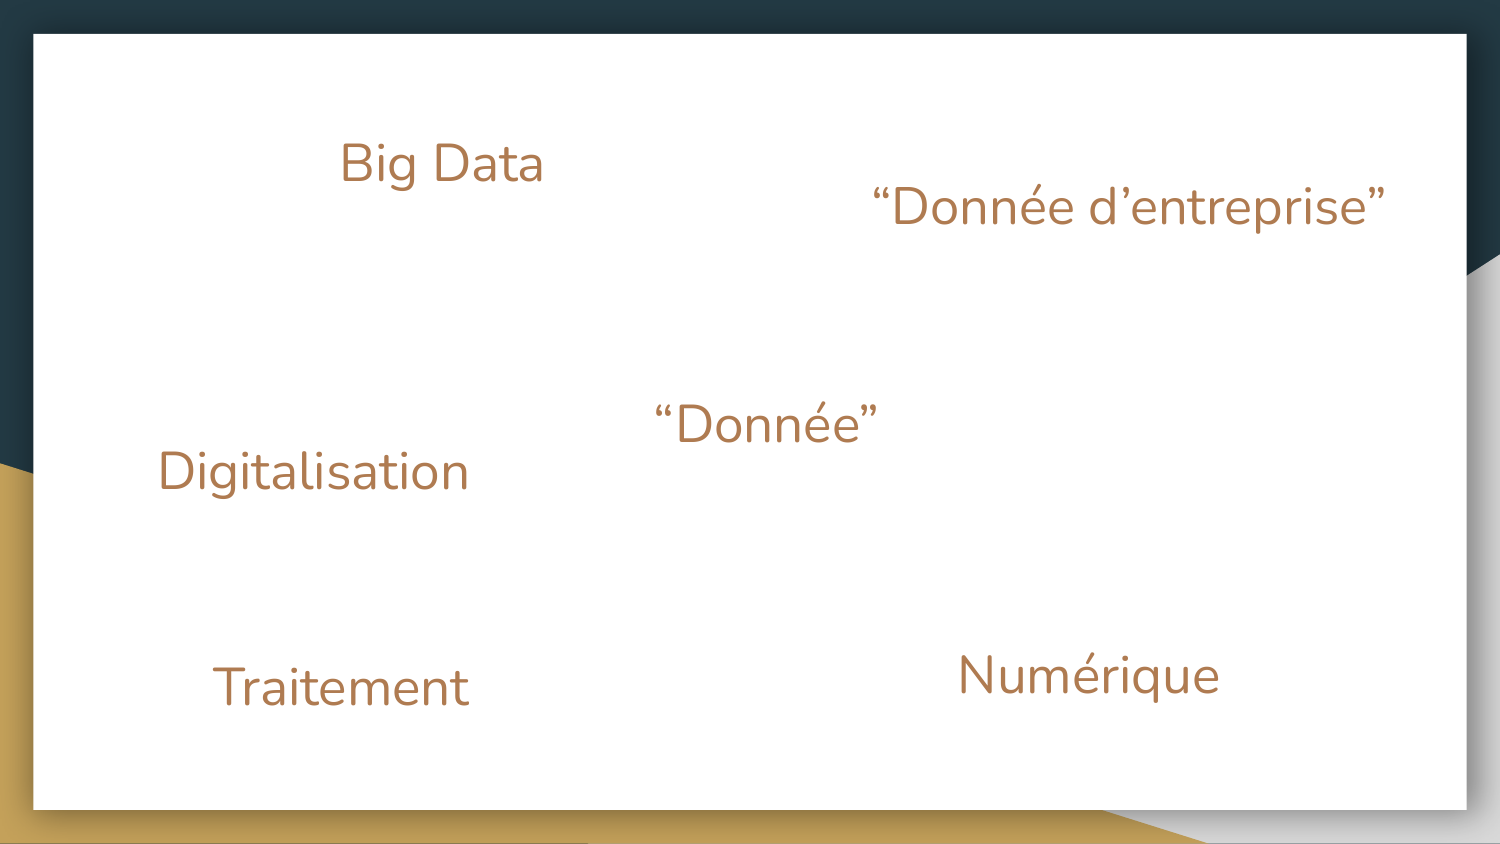

Big Data
“Donnée d’entreprise”
# “Donnée”
Digitalisation
Numérique
Traitement